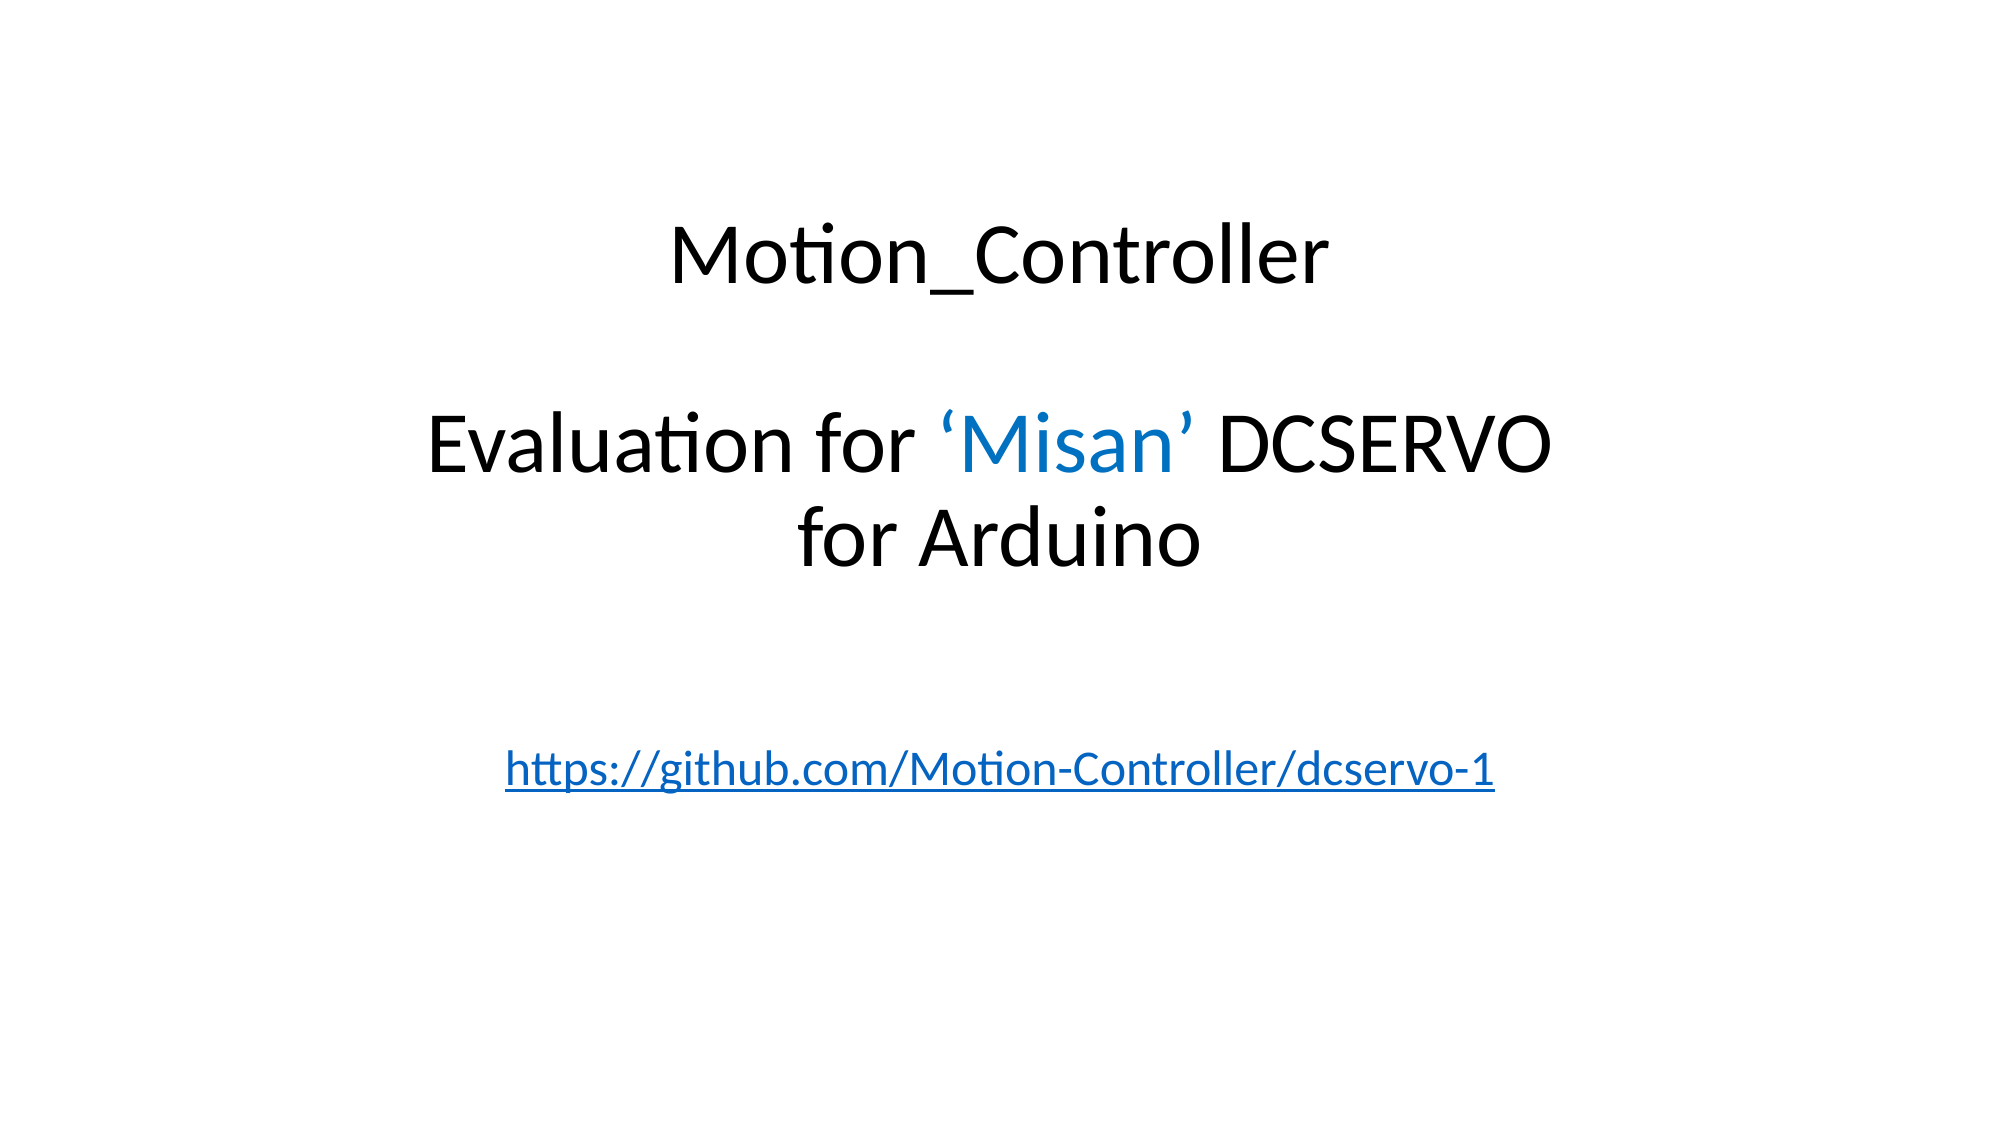

# Motion_Controller Evaluation for ‘Misan’ DCSERVO for Arduino
https://github.com/Motion-Controller/dcservo-1